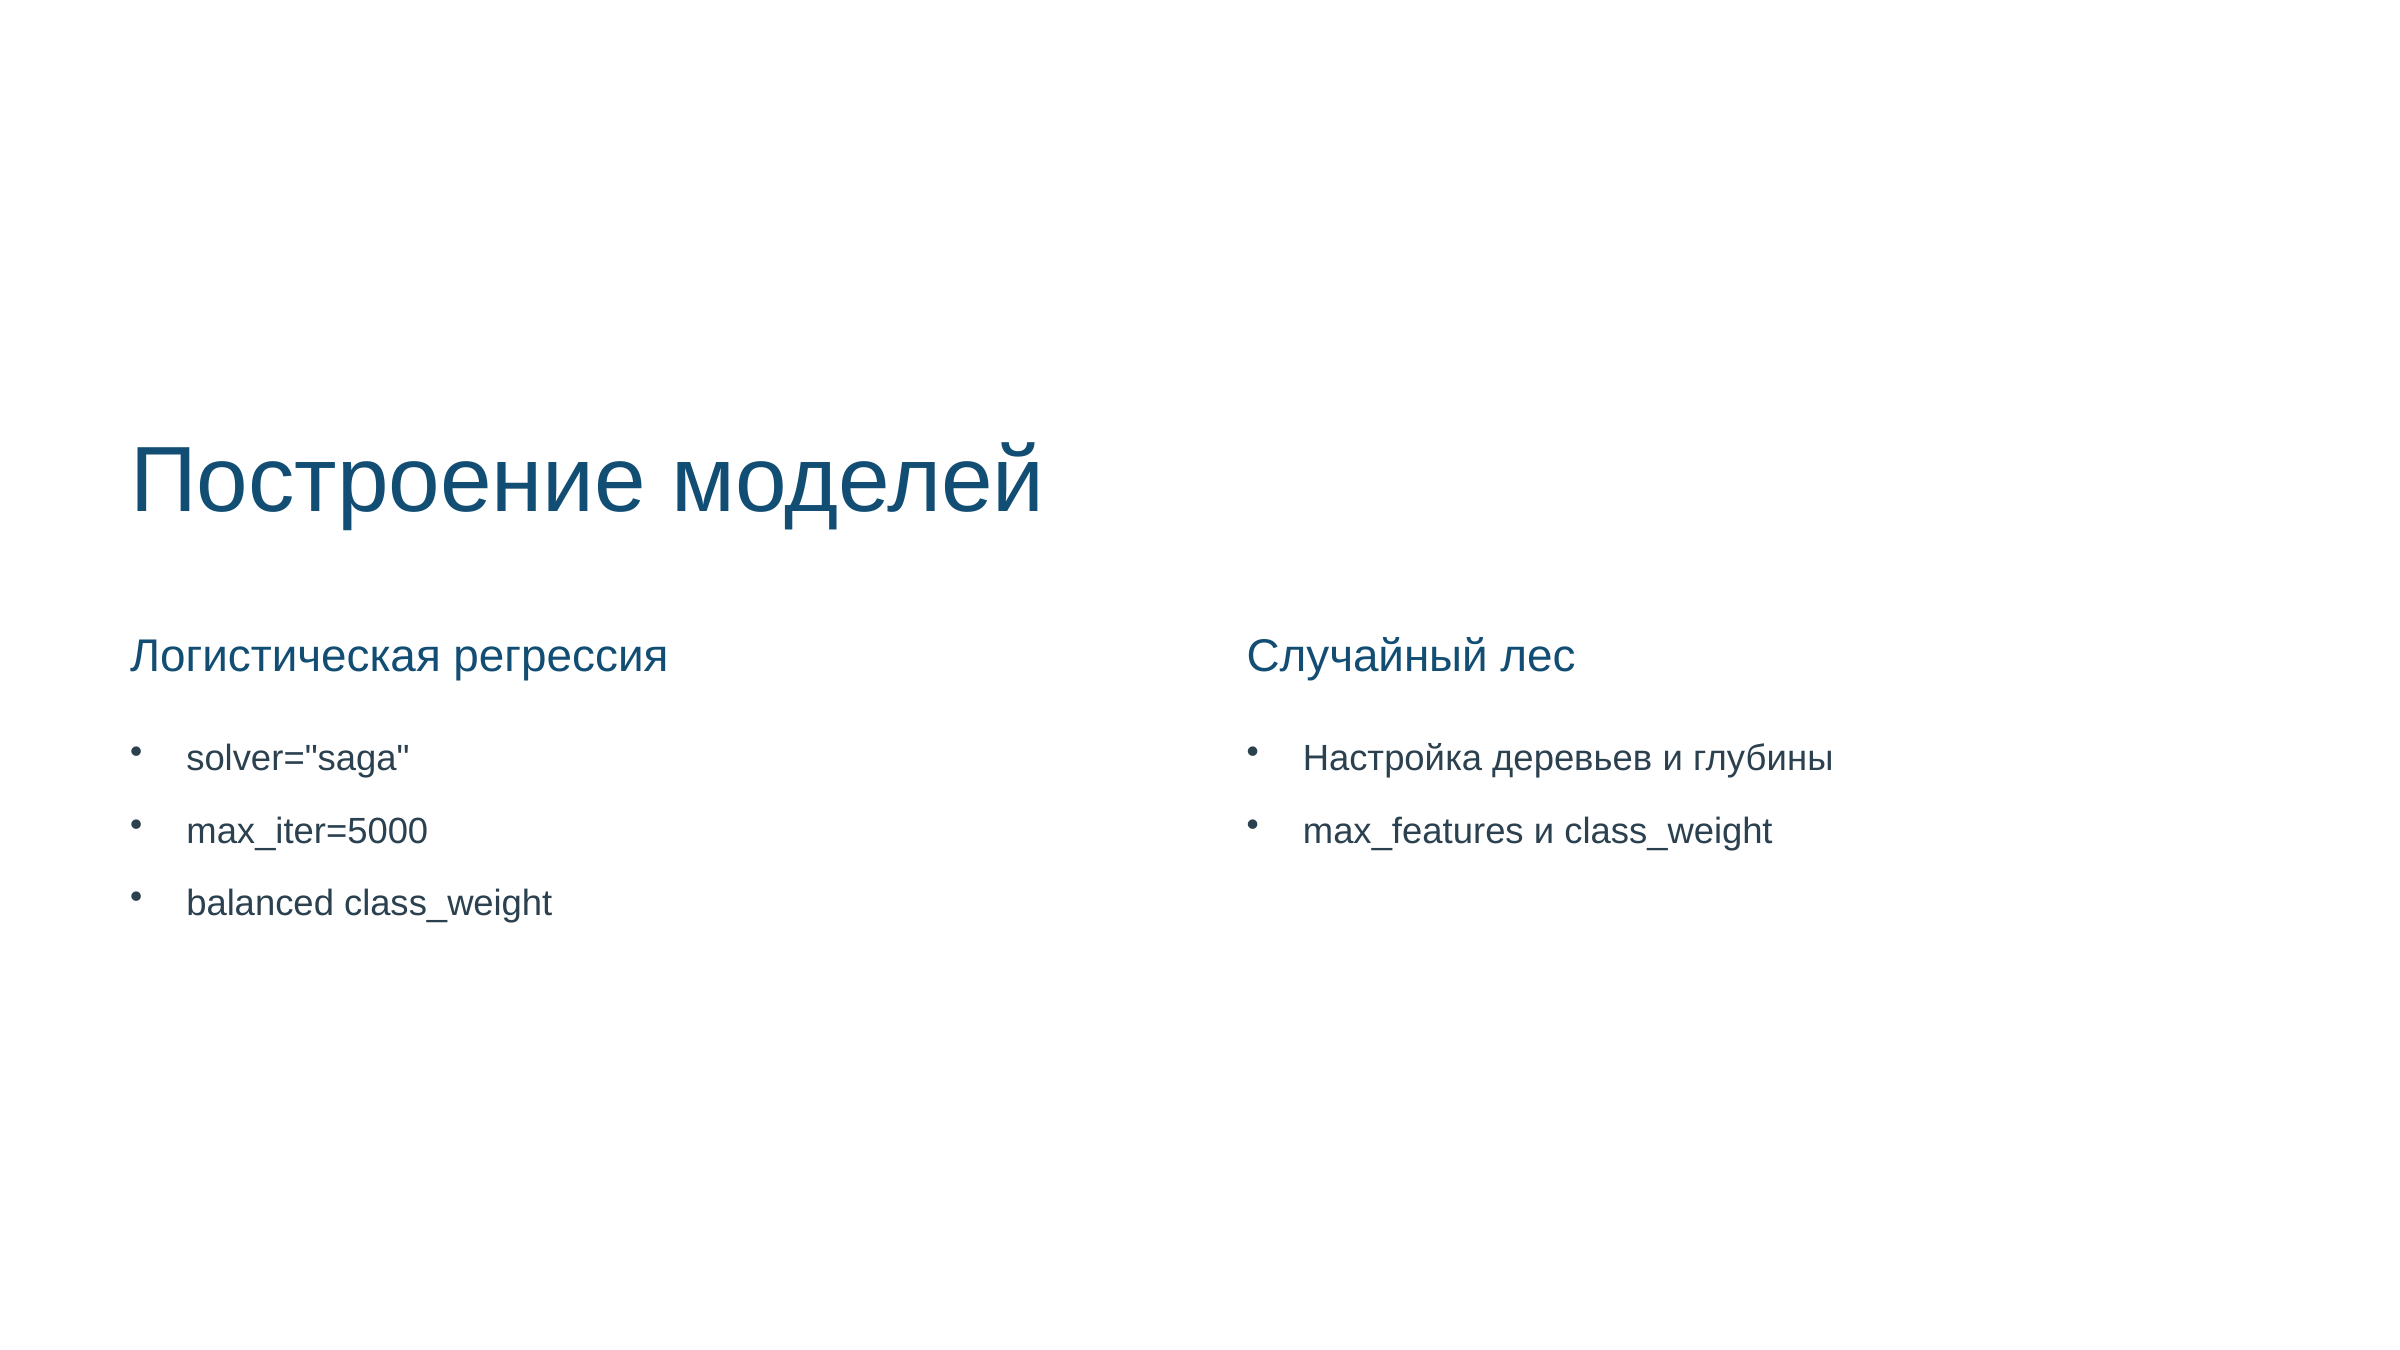

Построение моделей
Логистическая регрессия
Случайный лес
solver="saga"
Настройка деревьев и глубины
max_iter=5000
max_features и class_weight
balanced class_weight